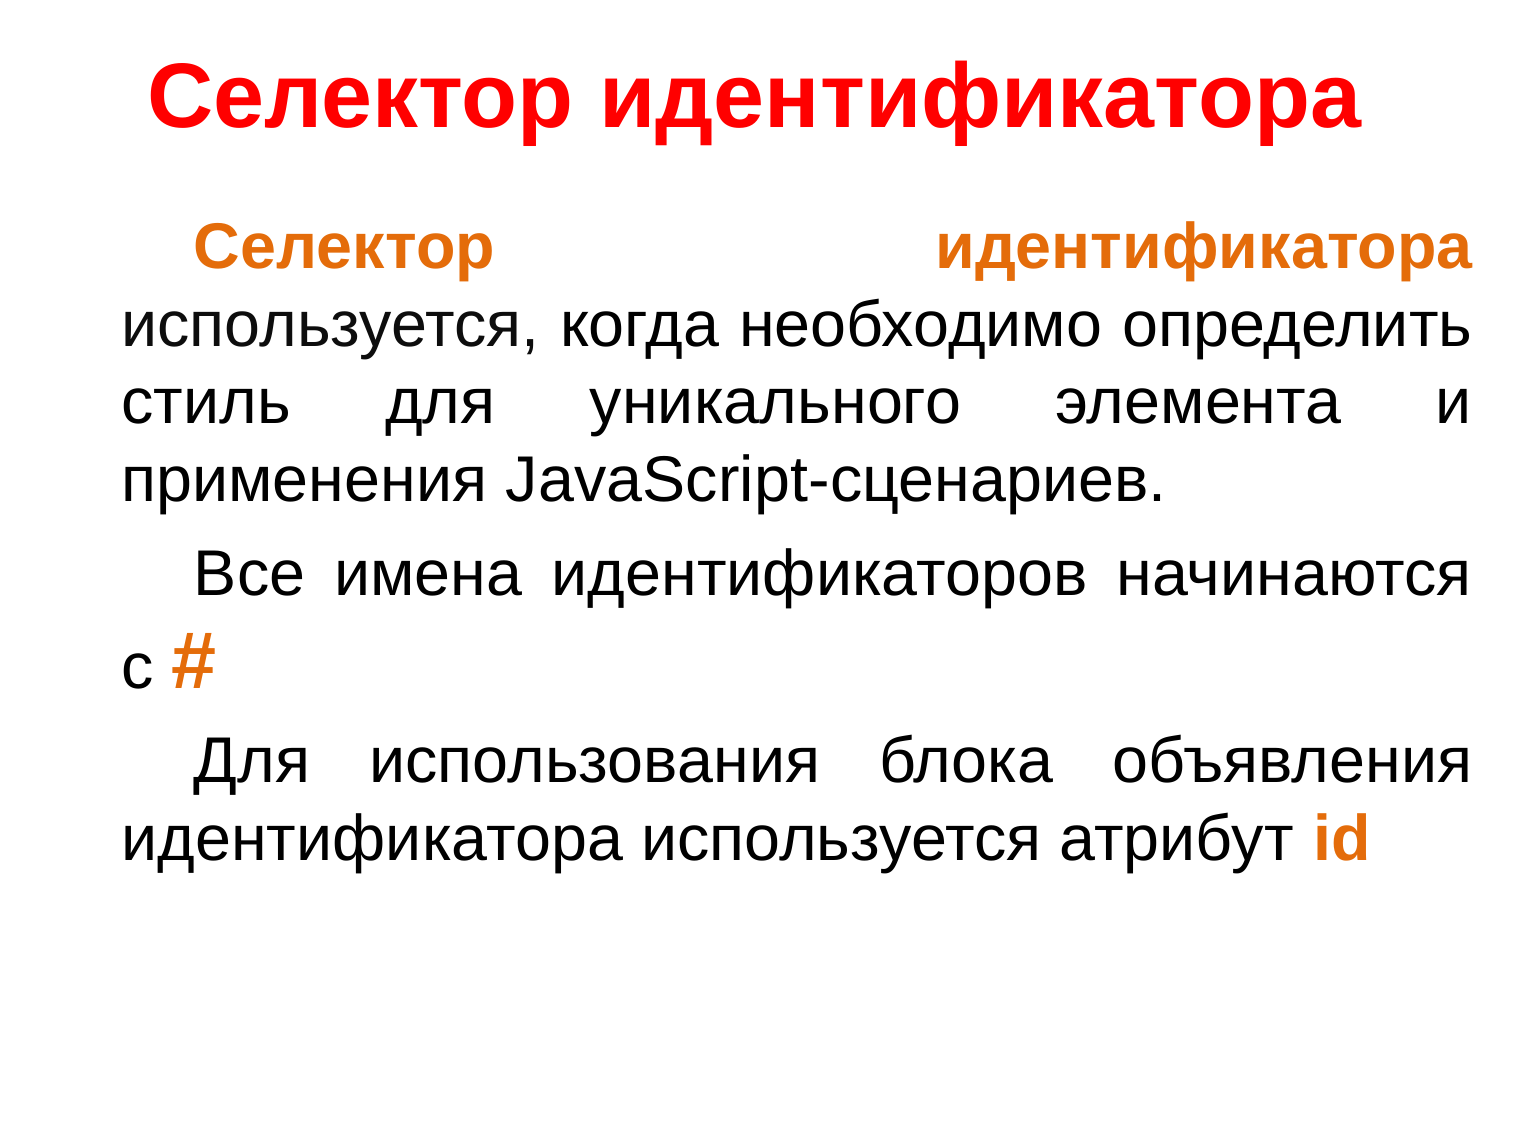

# Селектор идентификатора

Селектор идентификатора используется, когда необходимо определить стиль для уникального элемента и применения JavaScript-сценариев.
Все имена идентификаторов начинаются с #
Для использования блока объявления идентификатора используется атрибут id